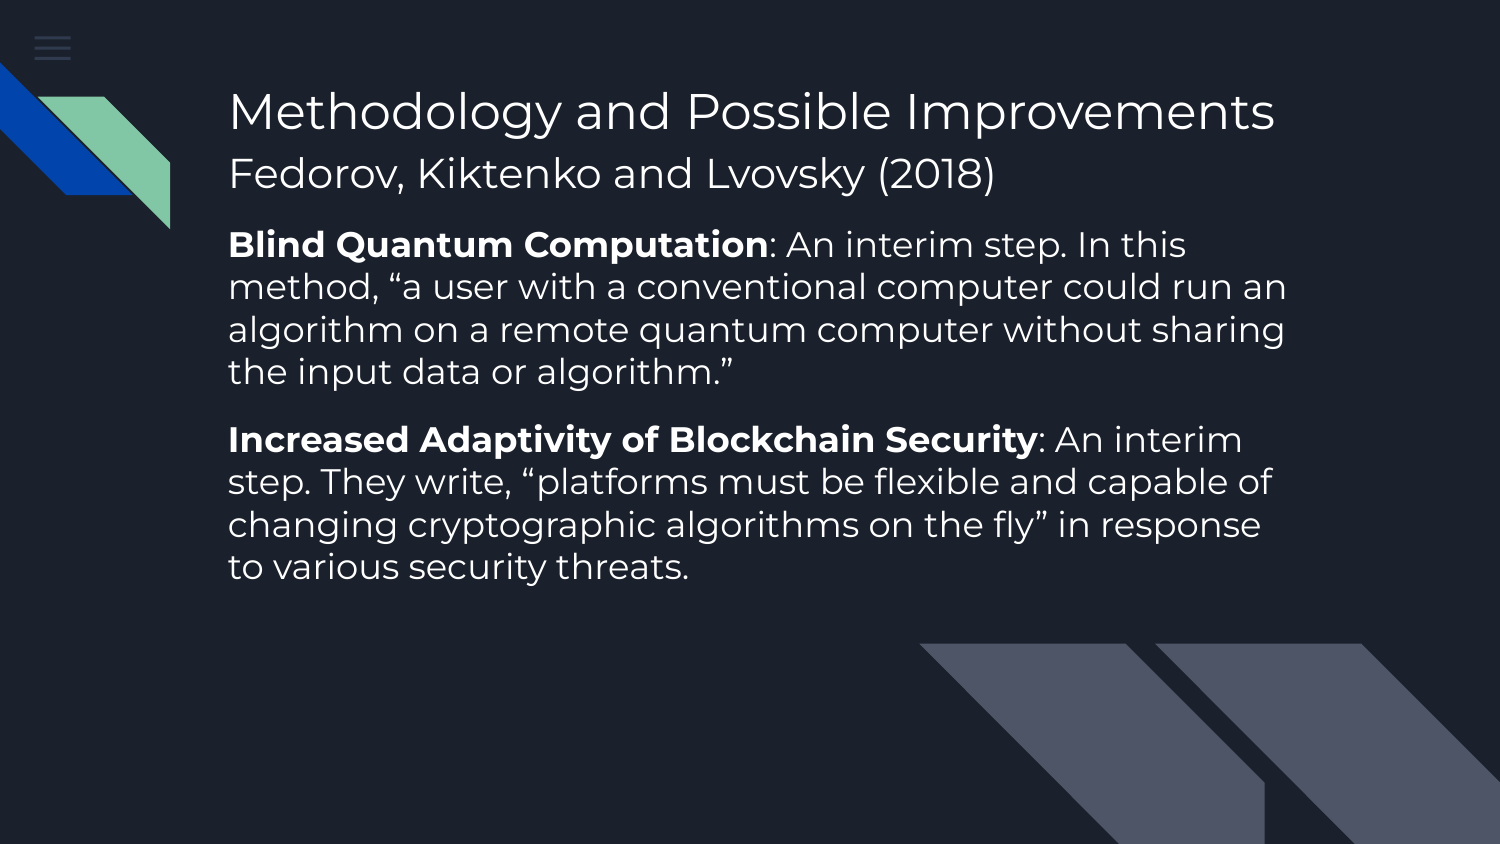

# Methodology and Possible Improvements
Fedorov, Kiktenko and Lvovsky (2018)
Blind Quantum Computation: An interim step. In this method, “a user with a conventional computer could run an algorithm on a remote quantum computer without sharing the input data or algorithm.”
Increased Adaptivity of Blockchain Security: An interim step. They write, “platforms must be flexible and capable of changing cryptographic algorithms on the fly” in response to various security threats.